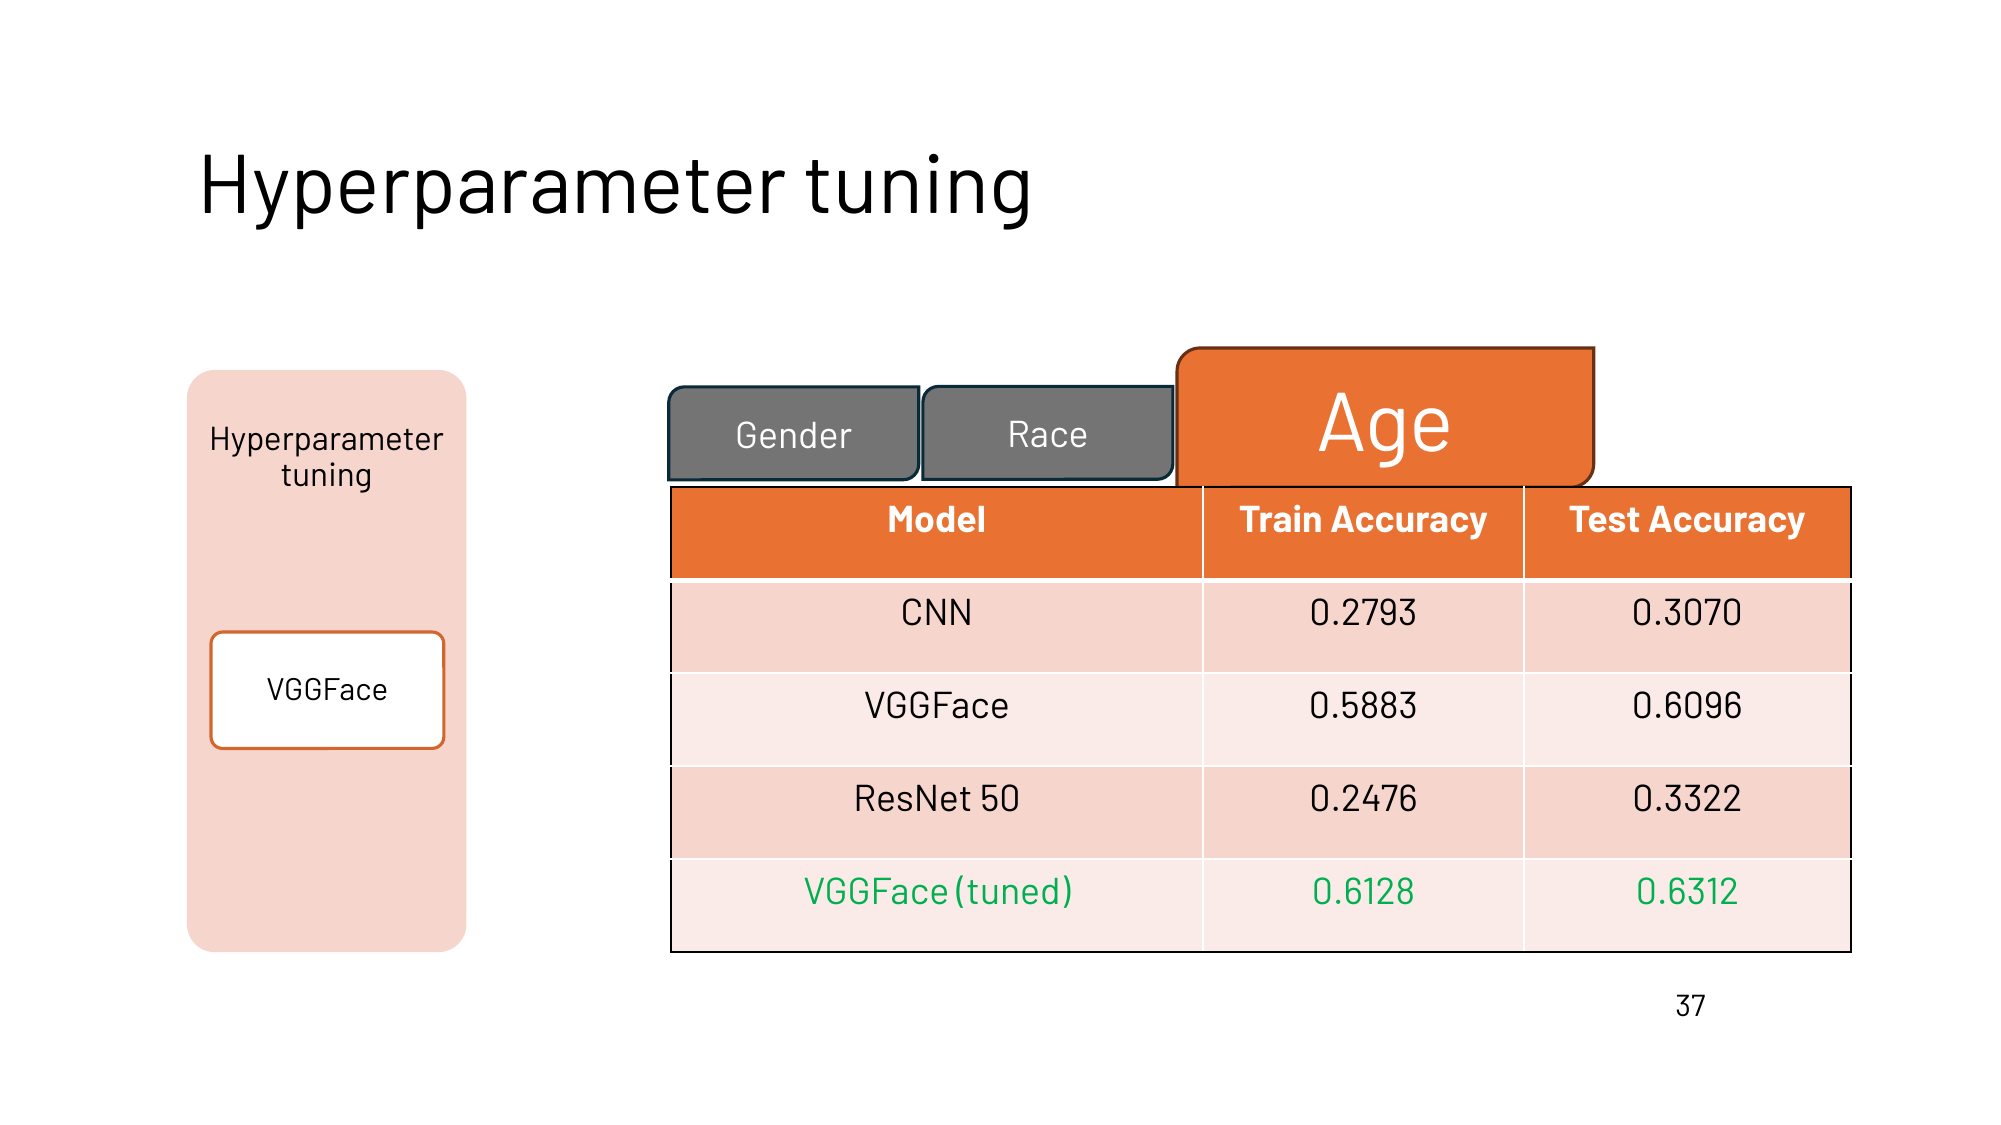

# Hyperparameter tuning
Age

Hyperparameter tuning
Race
Gender
| Model | Train Accuracy | Test Accuracy |
| --- | --- | --- |
| CNN | 0.2793 | 0.3070 |
| VGGFace | 0.5883 | 0.6096 |
| ResNet 50 | 0.2476 | 0.3322 |
| VGGFace (tuned) | 0.6128 | 0.6312 |

VGGFace
37